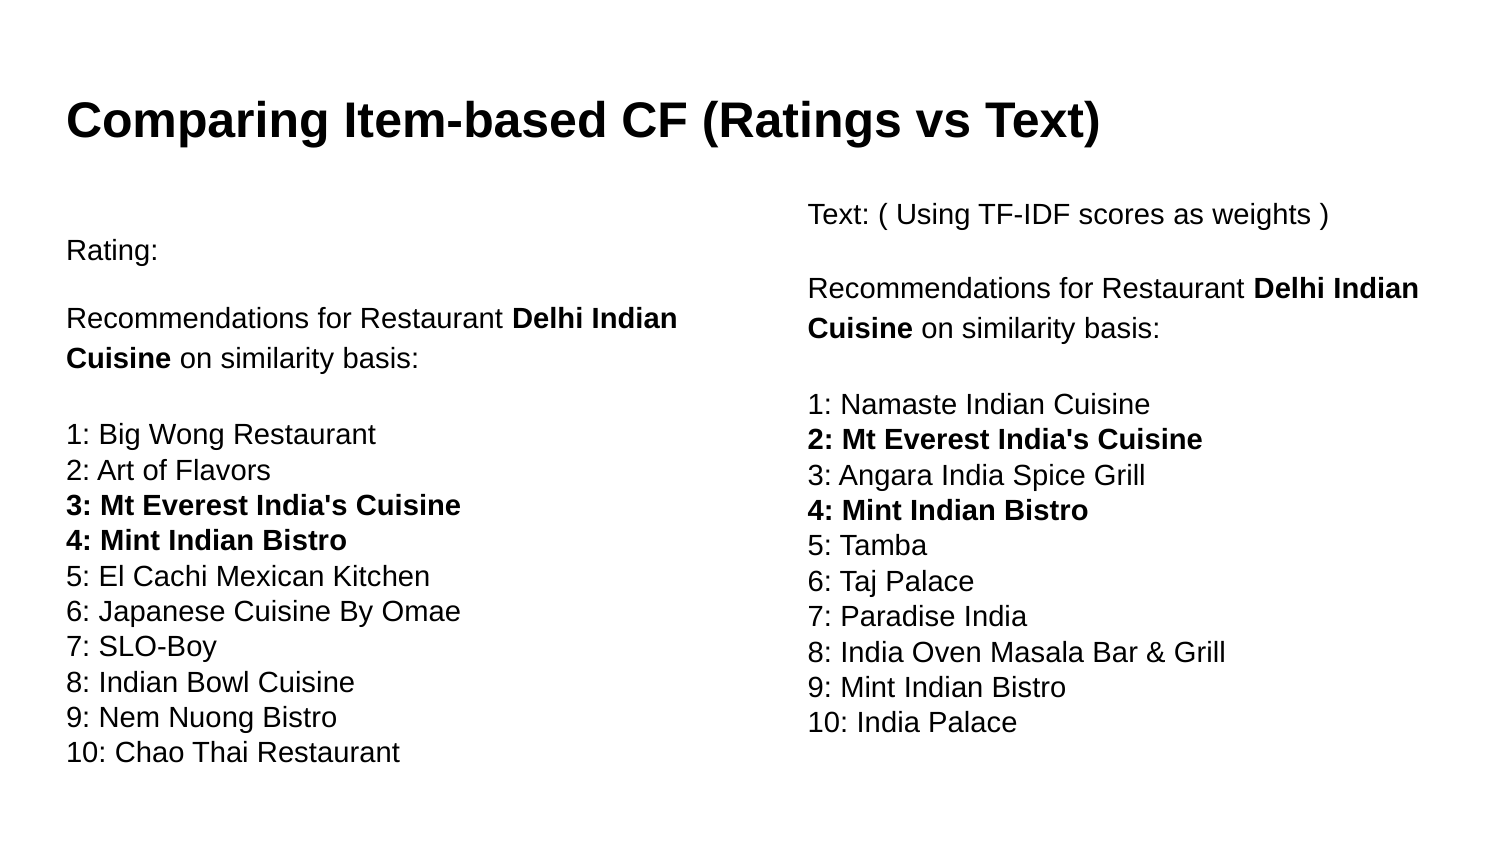

# Comparing Item-based CF (Ratings vs Text)

Rating:
Recommendations for Restaurant Delhi Indian Cuisine on similarity basis:

1: Big Wong Restaurant
2: Art of Flavors
3: Mt Everest India's Cuisine
4: Mint Indian Bistro
5: El Cachi Mexican Kitchen
6: Japanese Cuisine By Omae
7: SLO-Boy
8: Indian Bowl Cuisine
9: Nem Nuong Bistro
10: Chao Thai Restaurant

Text: ( Using TF-IDF scores as weights )
Recommendations for Restaurant Delhi Indian Cuisine on similarity basis:

1: Namaste Indian Cuisine
2: Mt Everest India's Cuisine
3: Angara India Spice Grill
4: Mint Indian Bistro
5: Tamba
6: Taj Palace
7: Paradise India
8: India Oven Masala Bar & Grill
9: Mint Indian Bistro
10: India Palace